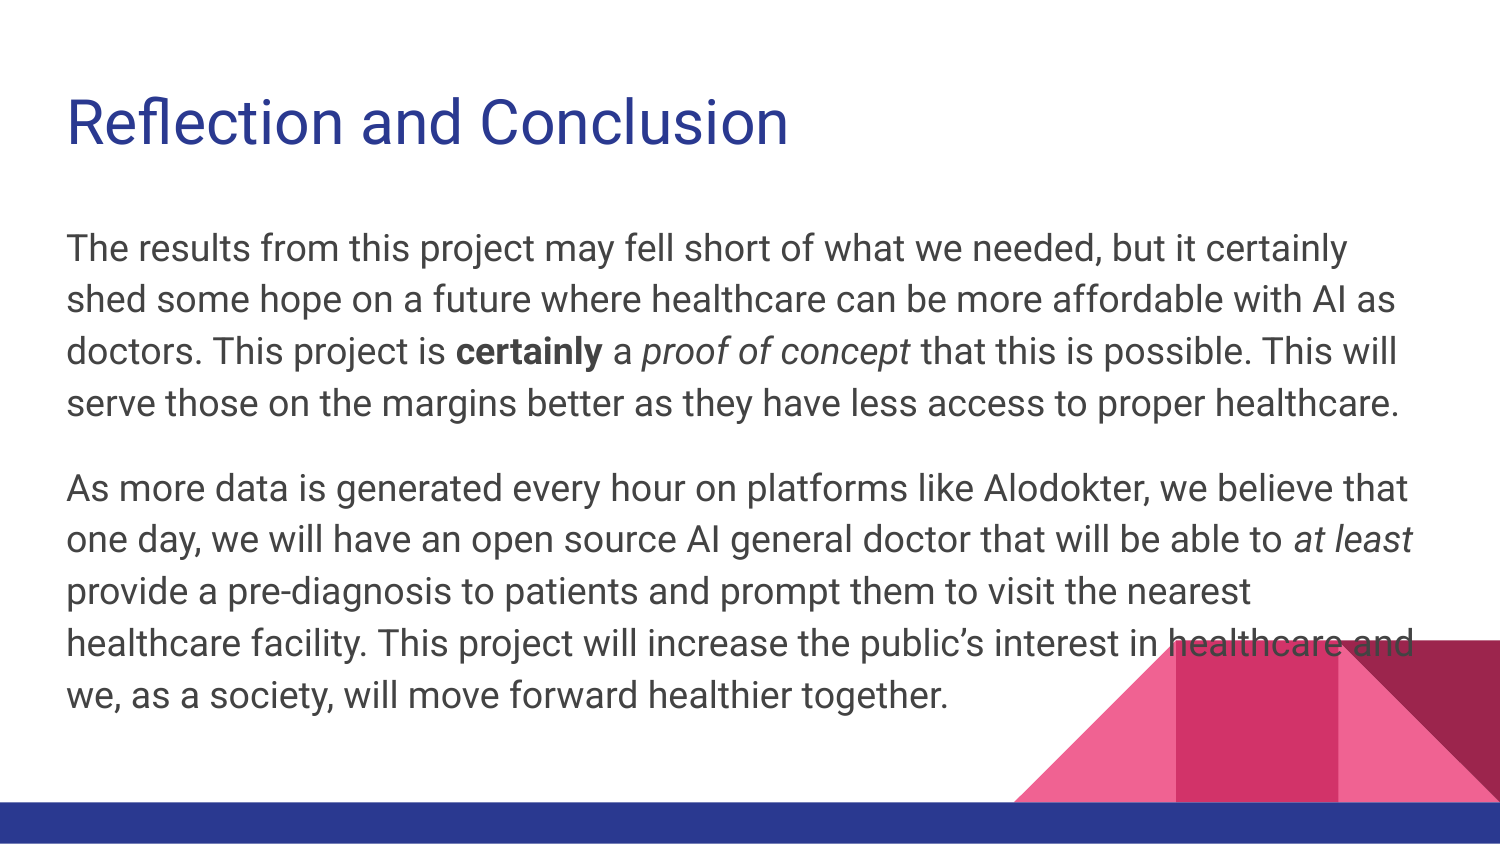

# Reflection and Conclusion
The results from this project may fell short of what we needed, but it certainly shed some hope on a future where healthcare can be more affordable with AI as doctors. This project is certainly a proof of concept that this is possible. This will serve those on the margins better as they have less access to proper healthcare.
As more data is generated every hour on platforms like Alodokter, we believe that one day, we will have an open source AI general doctor that will be able to at least provide a pre-diagnosis to patients and prompt them to visit the nearest healthcare facility. This project will increase the public’s interest in healthcare and we, as a society, will move forward healthier together.